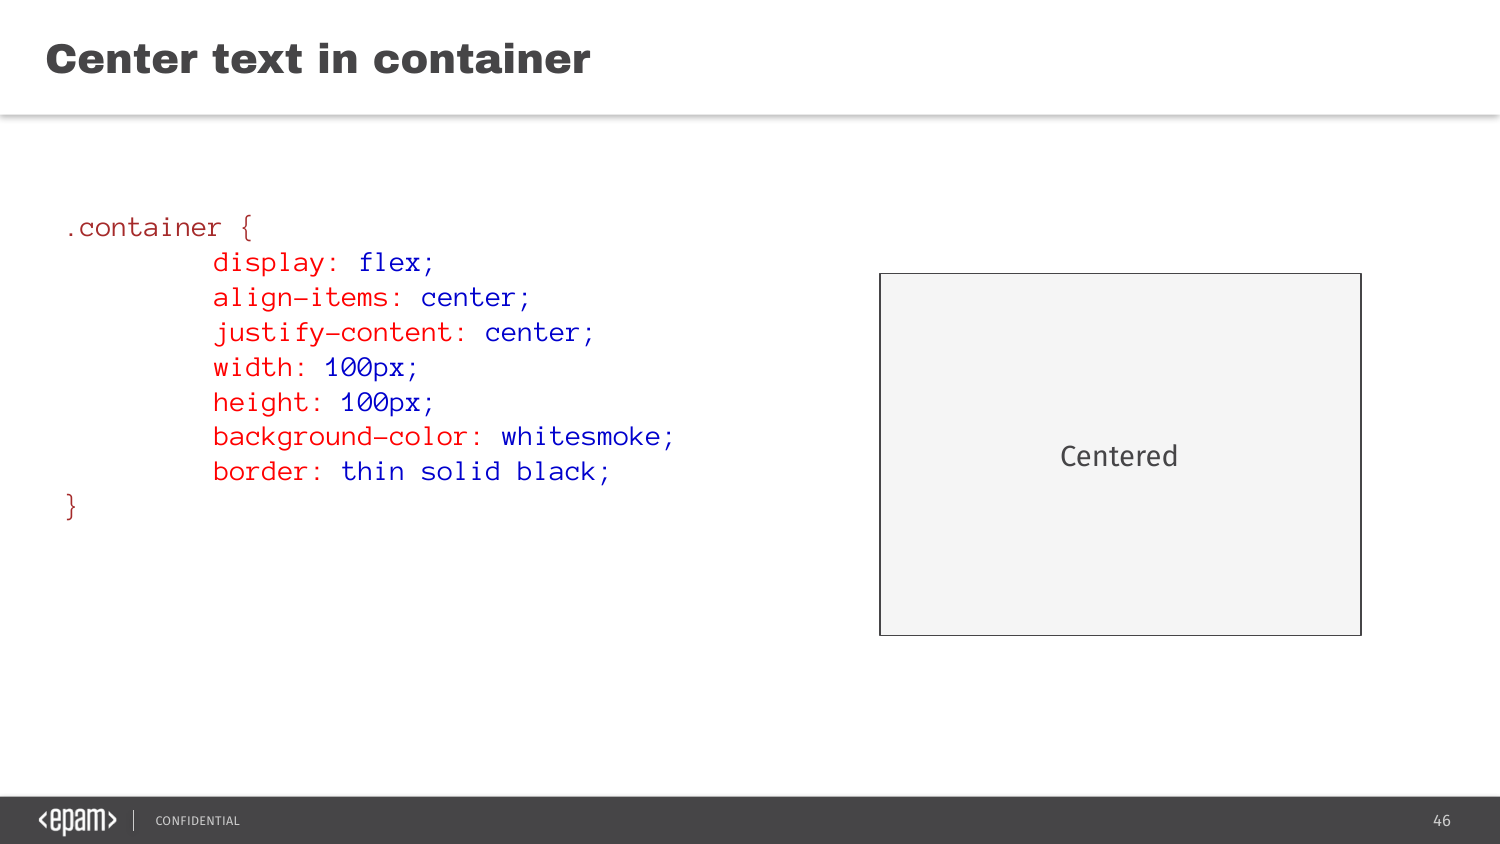

Center text in container

.container {
	display: flex;
	align-items: center;
	justify-content: center;
	width: 100px;
	height: 100px;
	background-color: whitesmoke;
	border: thin solid black;
}

Centered